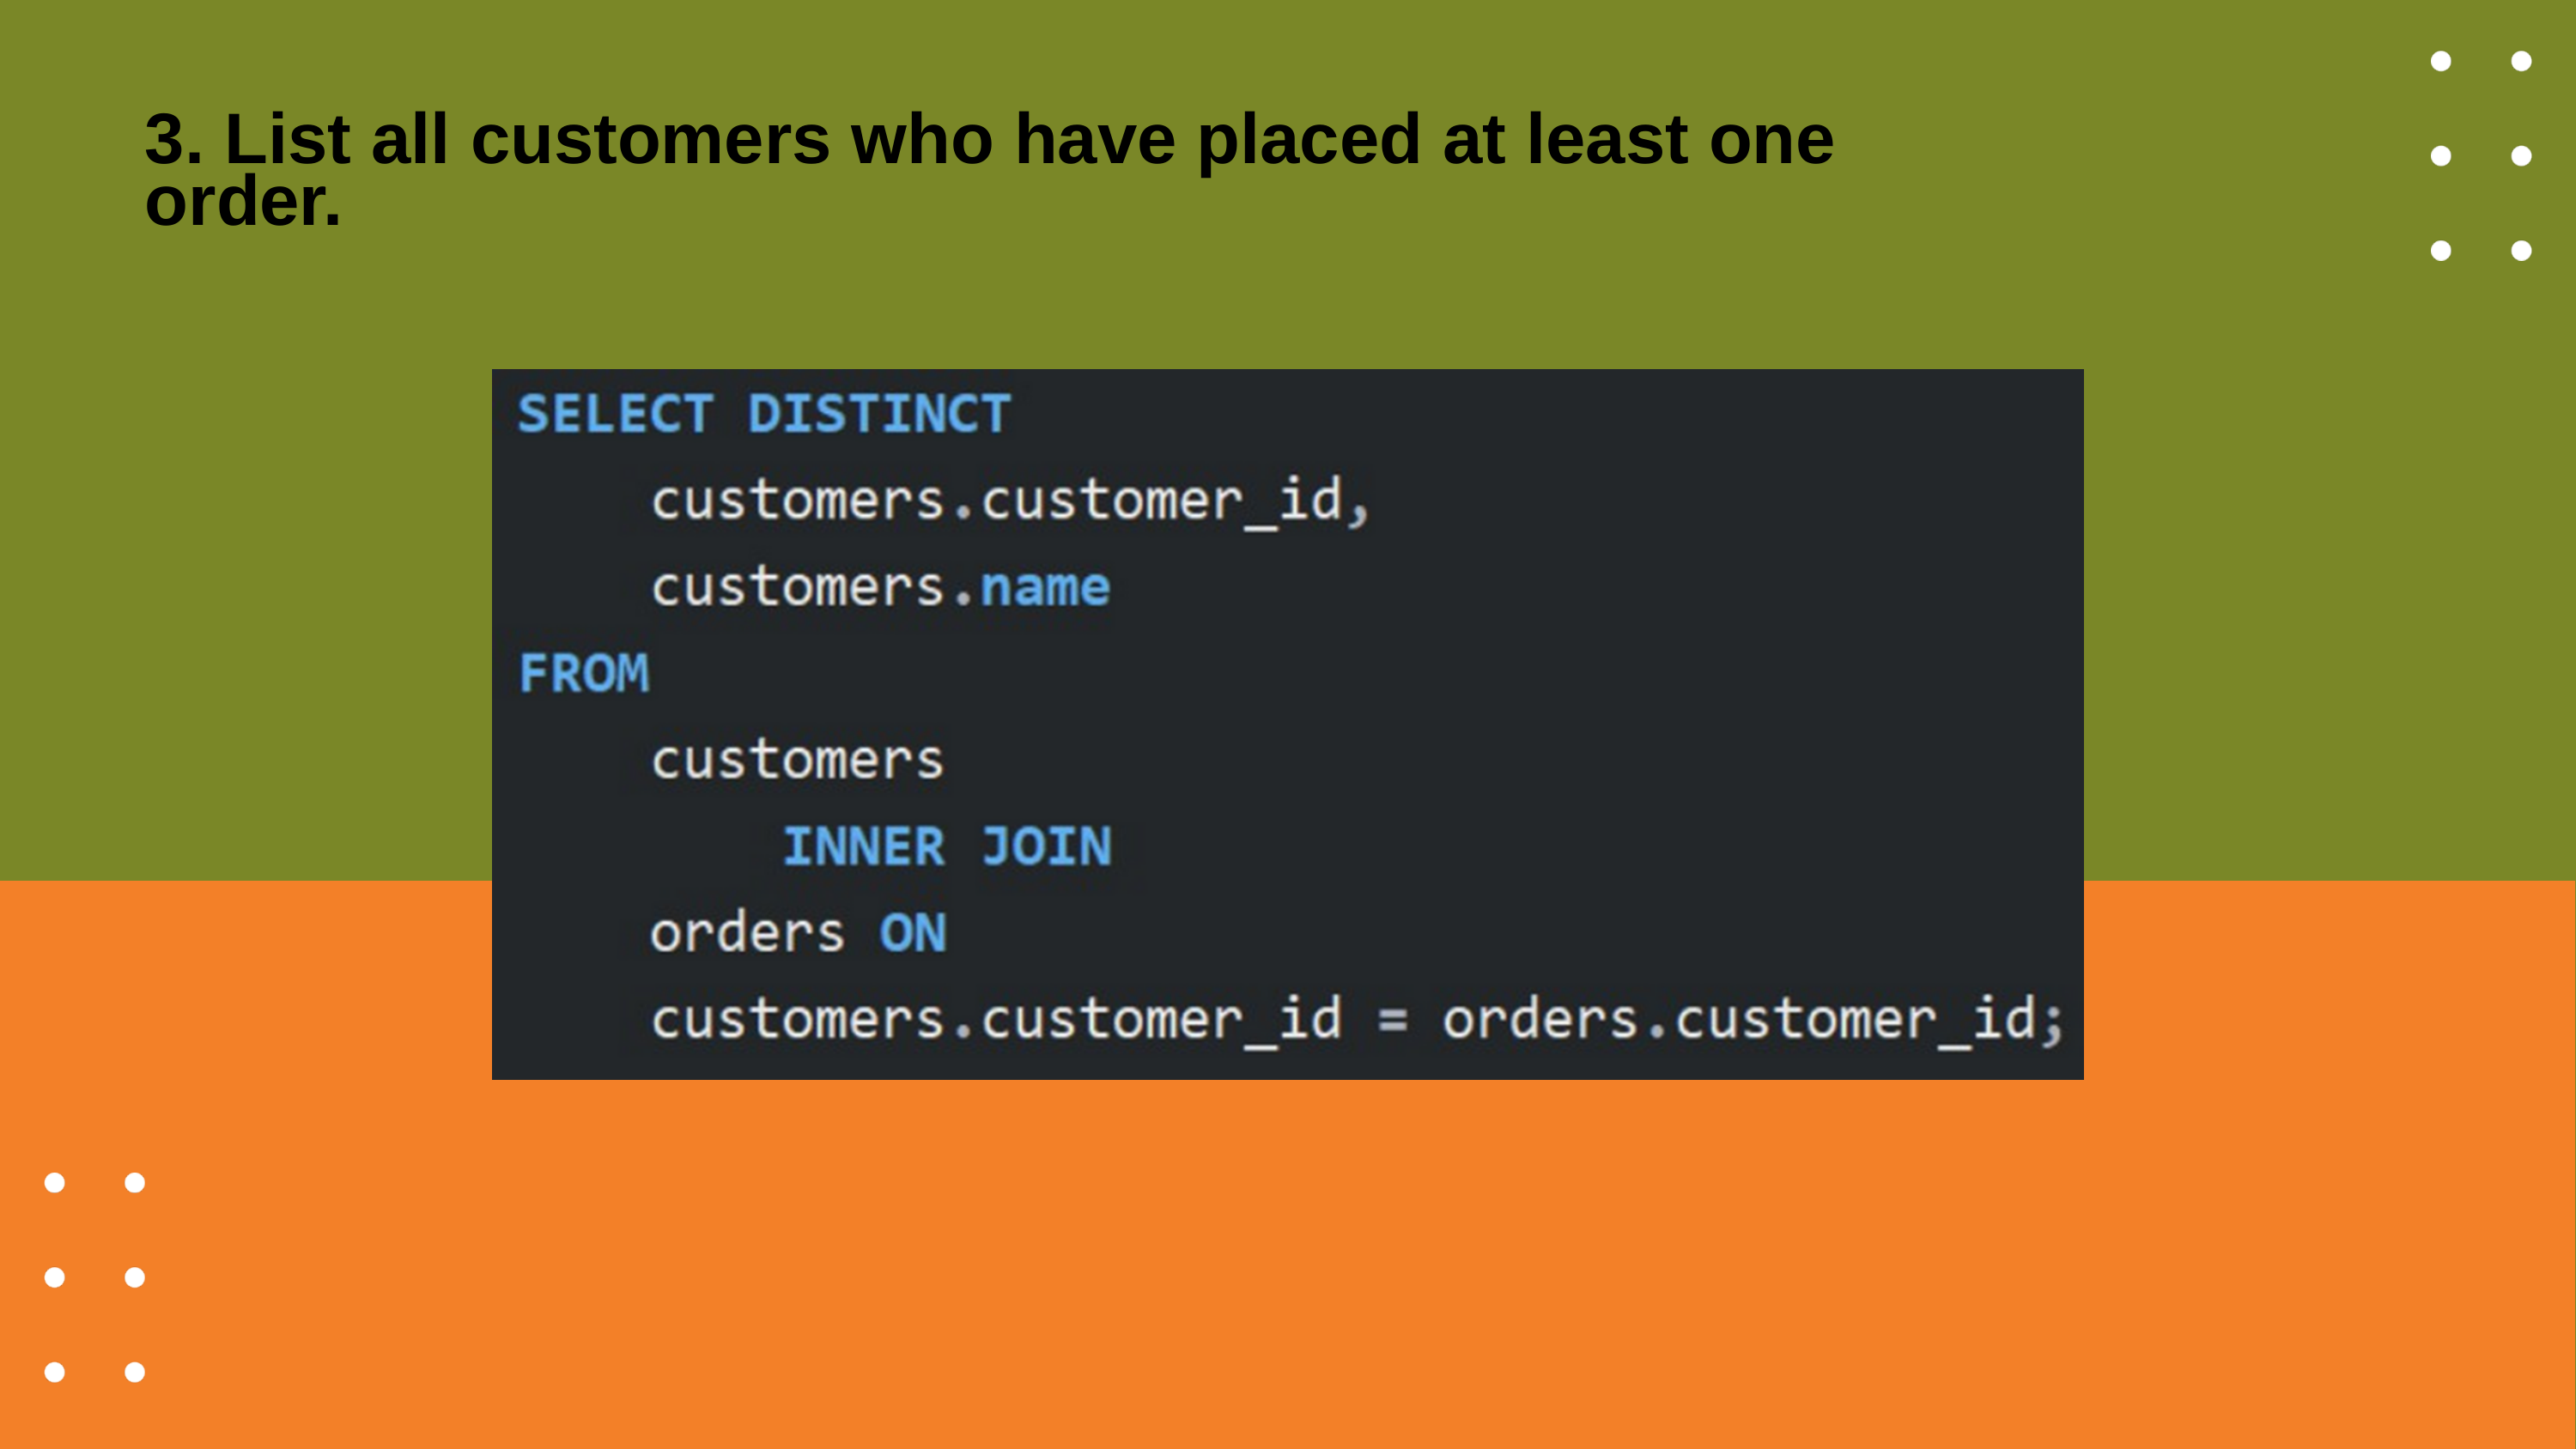

3. List all customers who have placed at least one order.